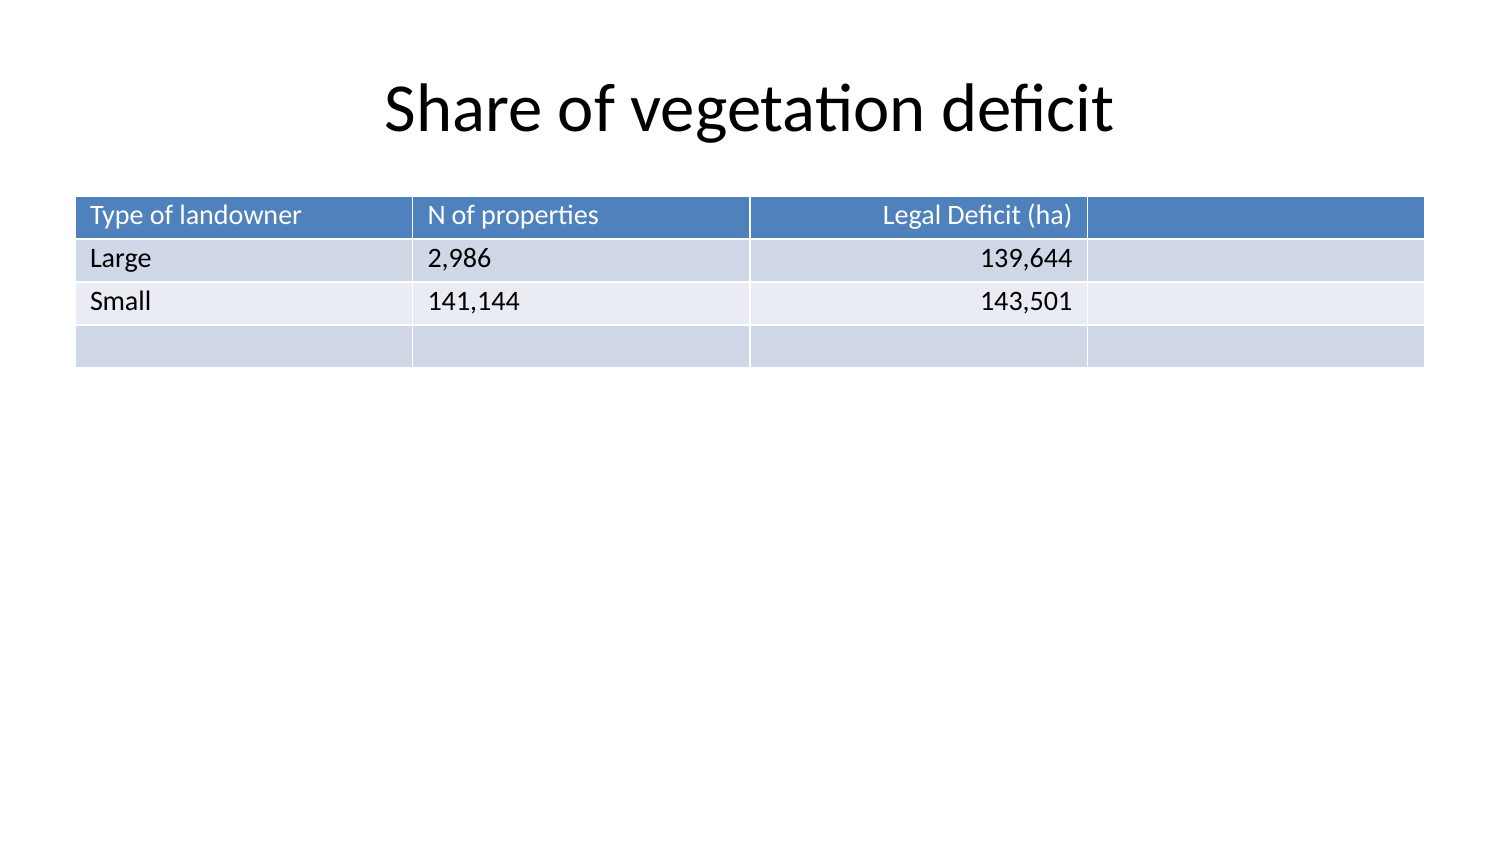

# Share of vegetation deficit
| Type of landowner | N of properties | Legal Deficit (ha) |  |
| --- | --- | --- | --- |
| Large | 2,986 | 139,644 |  |
| Small | 141,144 | 143,501 |  |
|  |  |  |  |